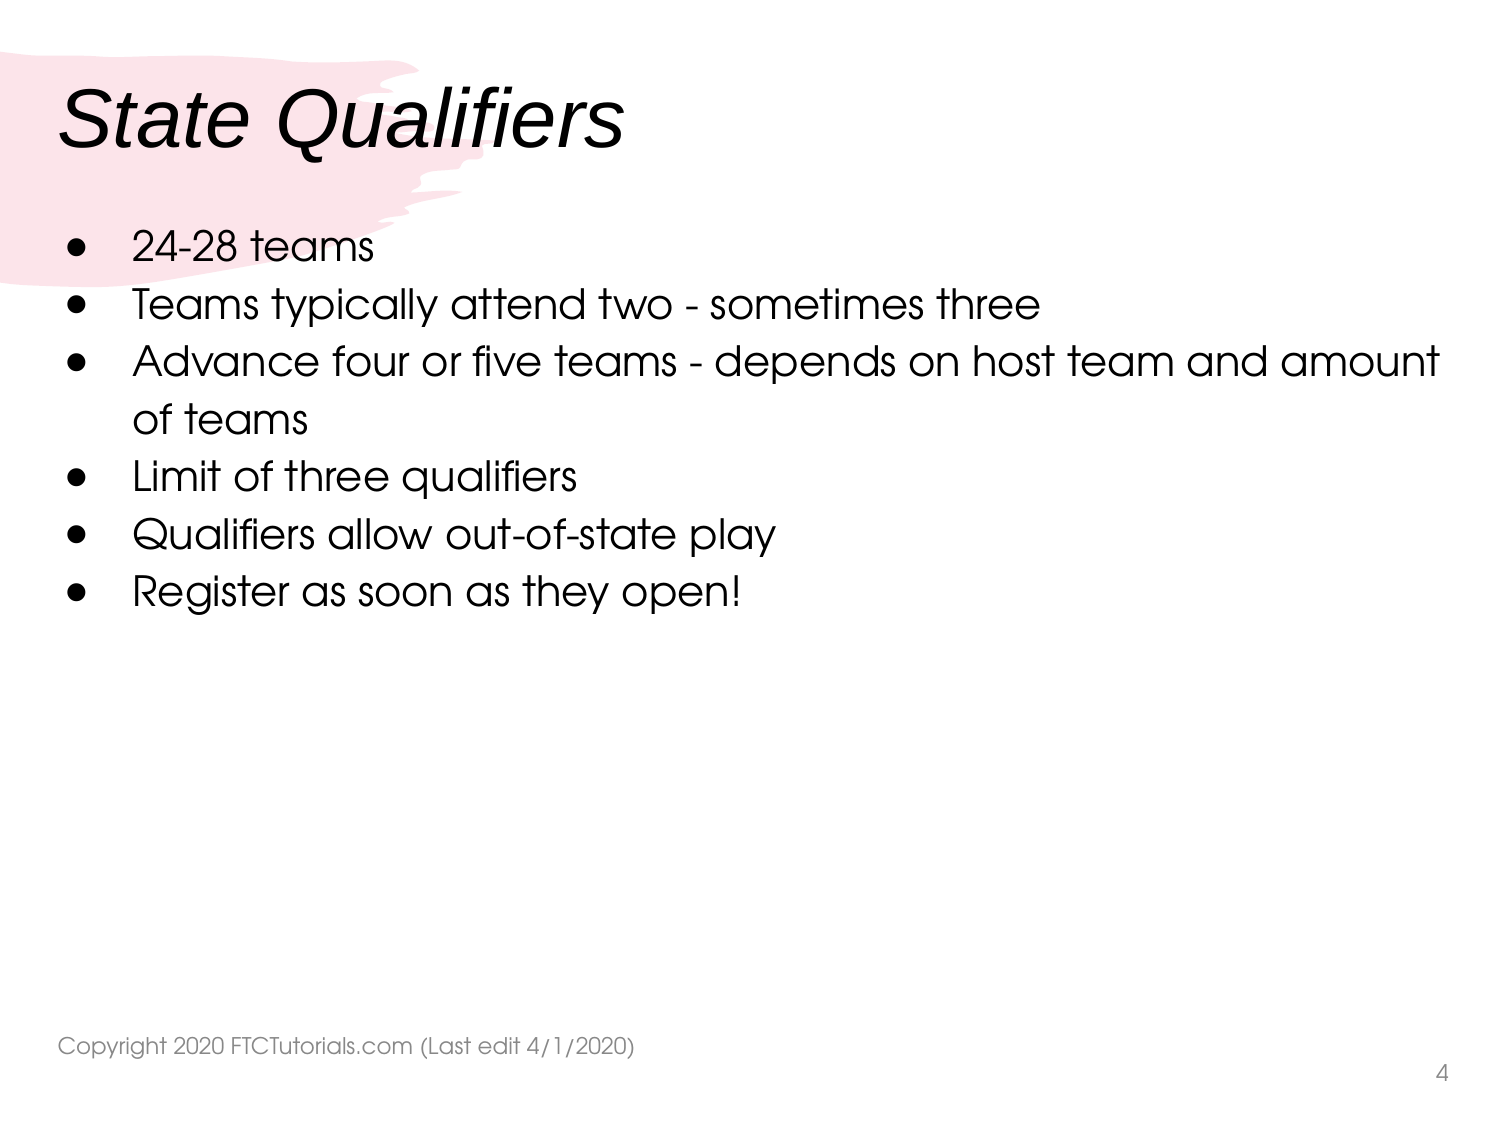

# State Qualifiers
24-28 teams
Teams typically attend two - sometimes three
Advance four or five teams - depends on host team and amount of teams
Limit of three qualifiers
Qualifiers allow out-of-state play
Register as soon as they open!

Copyright 2020 FTCTutorials.com (Last edit 4/1/2020)

4